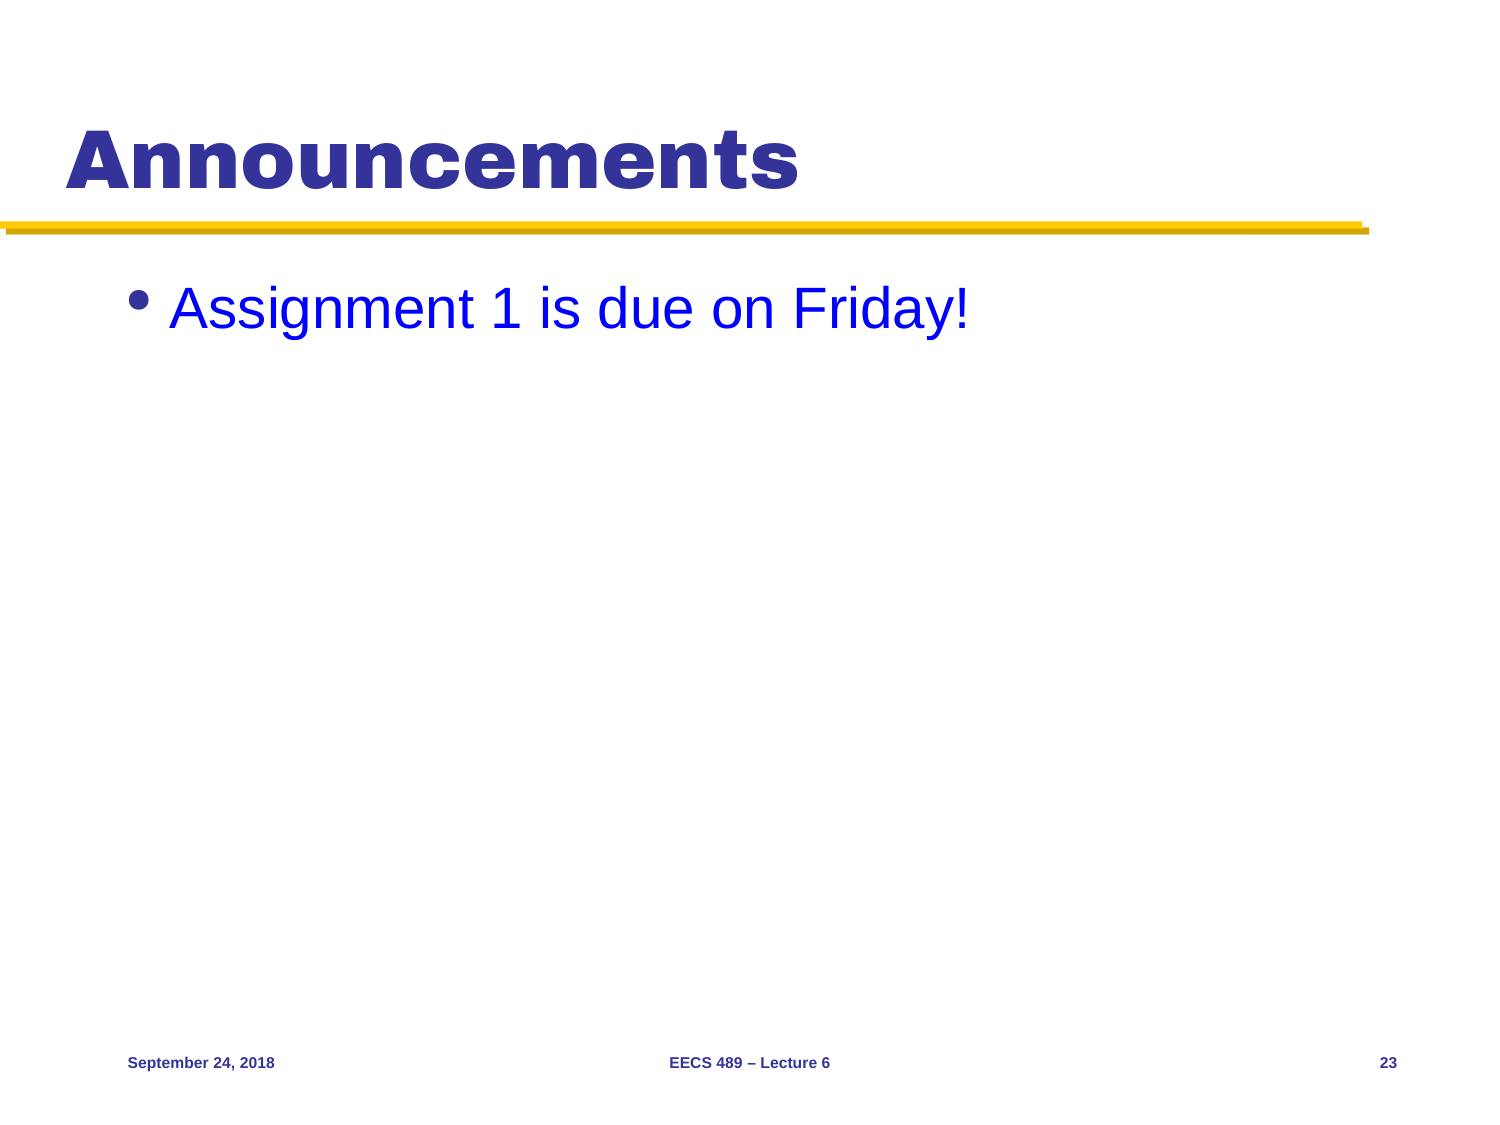

# Announcements
Assignment 1 is due on Friday!
September 24, 2018
EECS 489 – Lecture 6
23